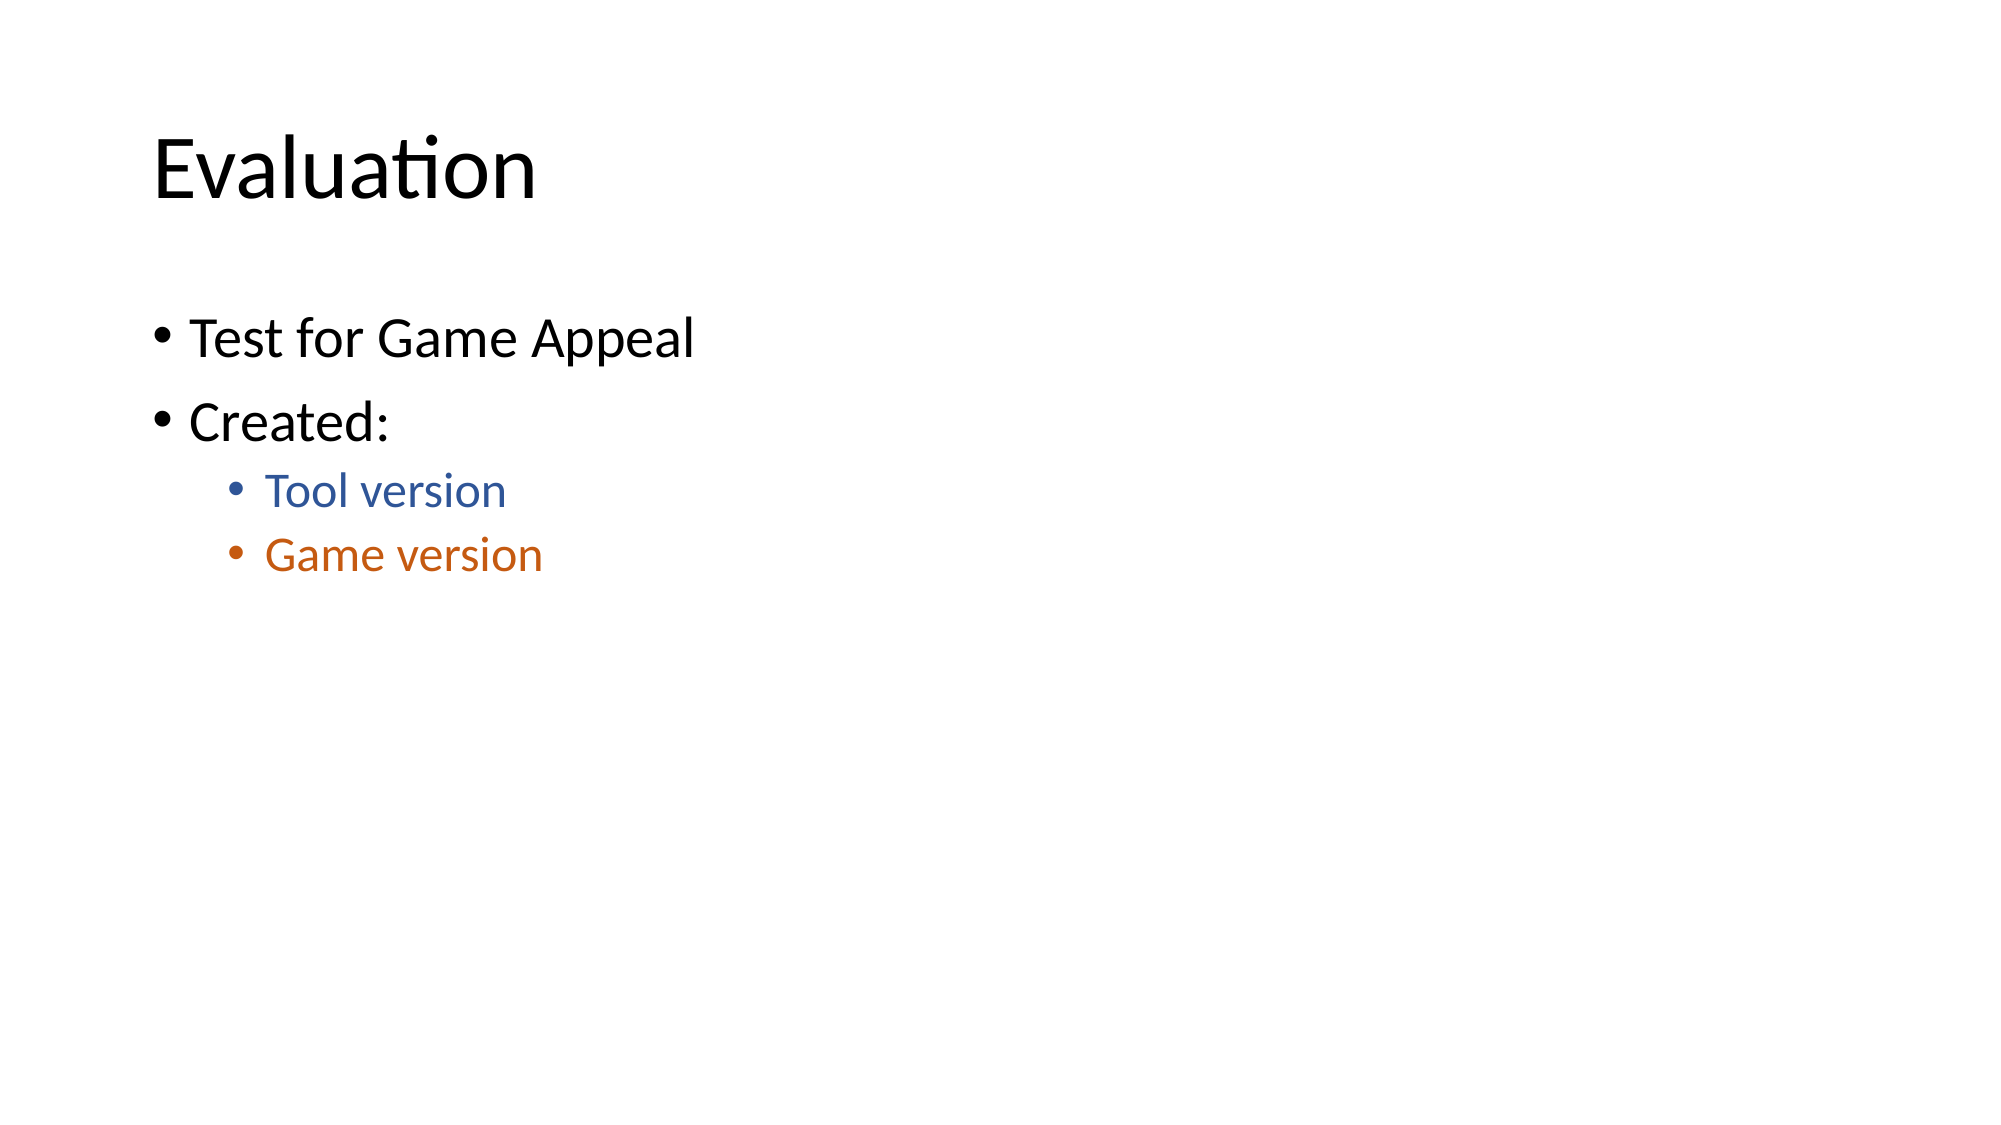

# Evaluation
Test for Game Appeal
Created:
Tool version
Game version